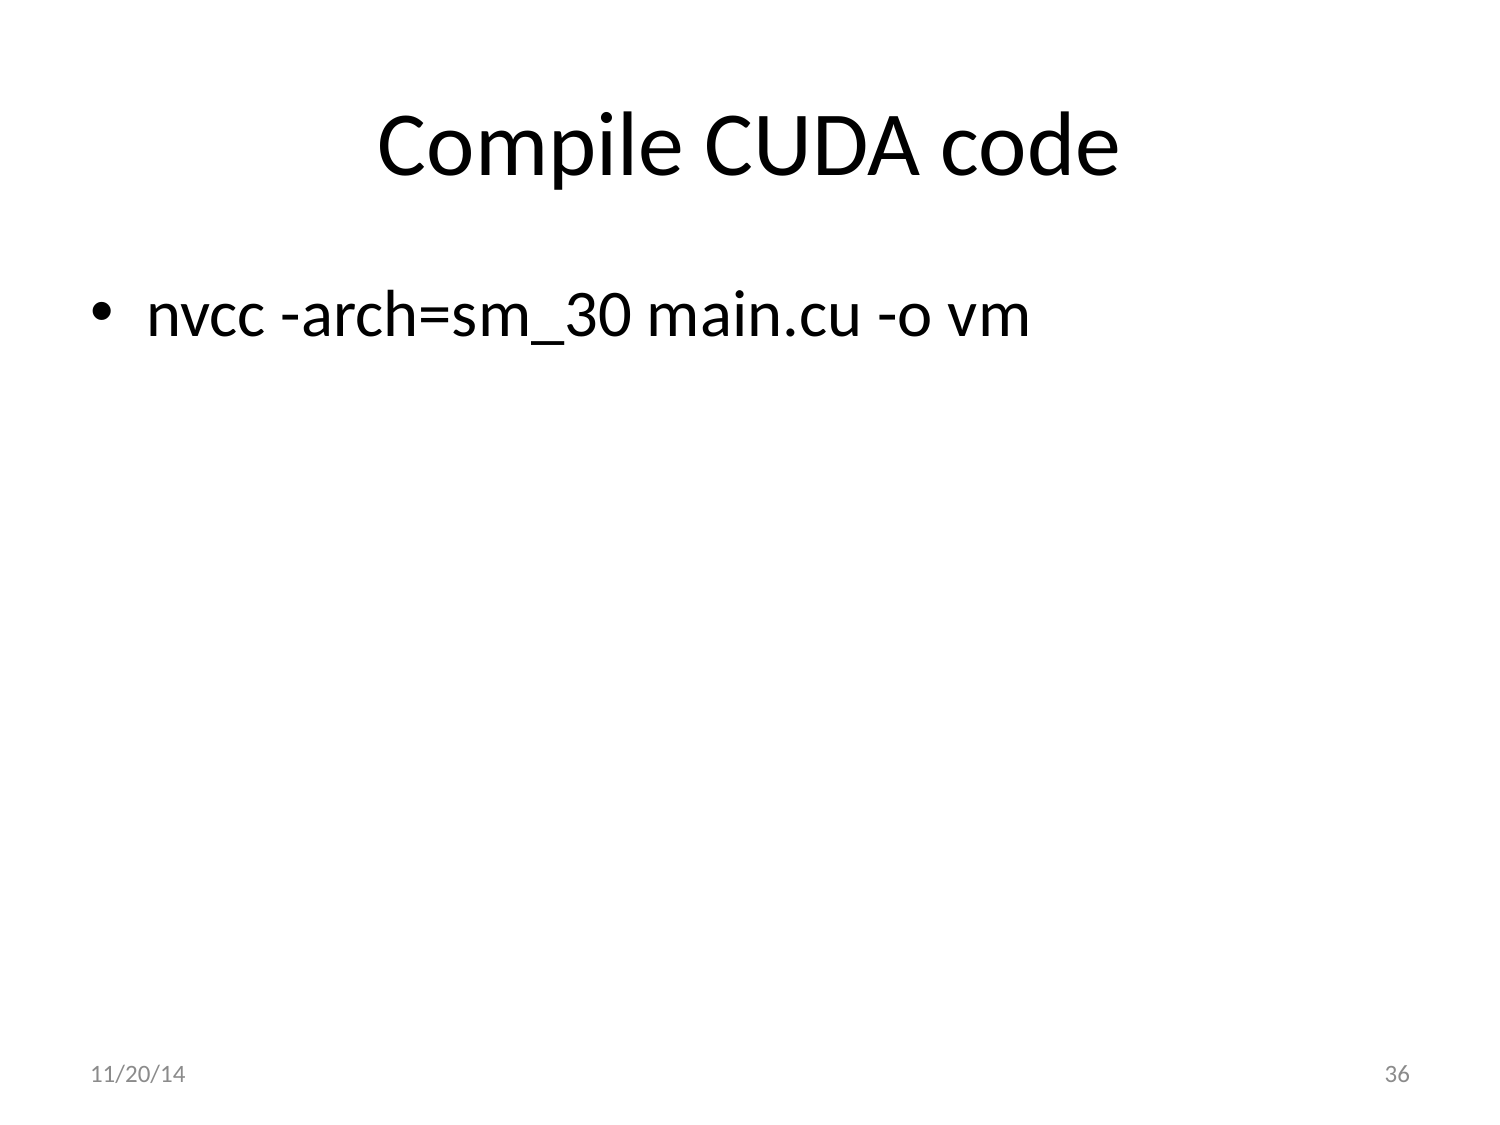

# Compile CUDA code
nvcc -arch=sm_30 main.cu -o vm
11/20/14
36